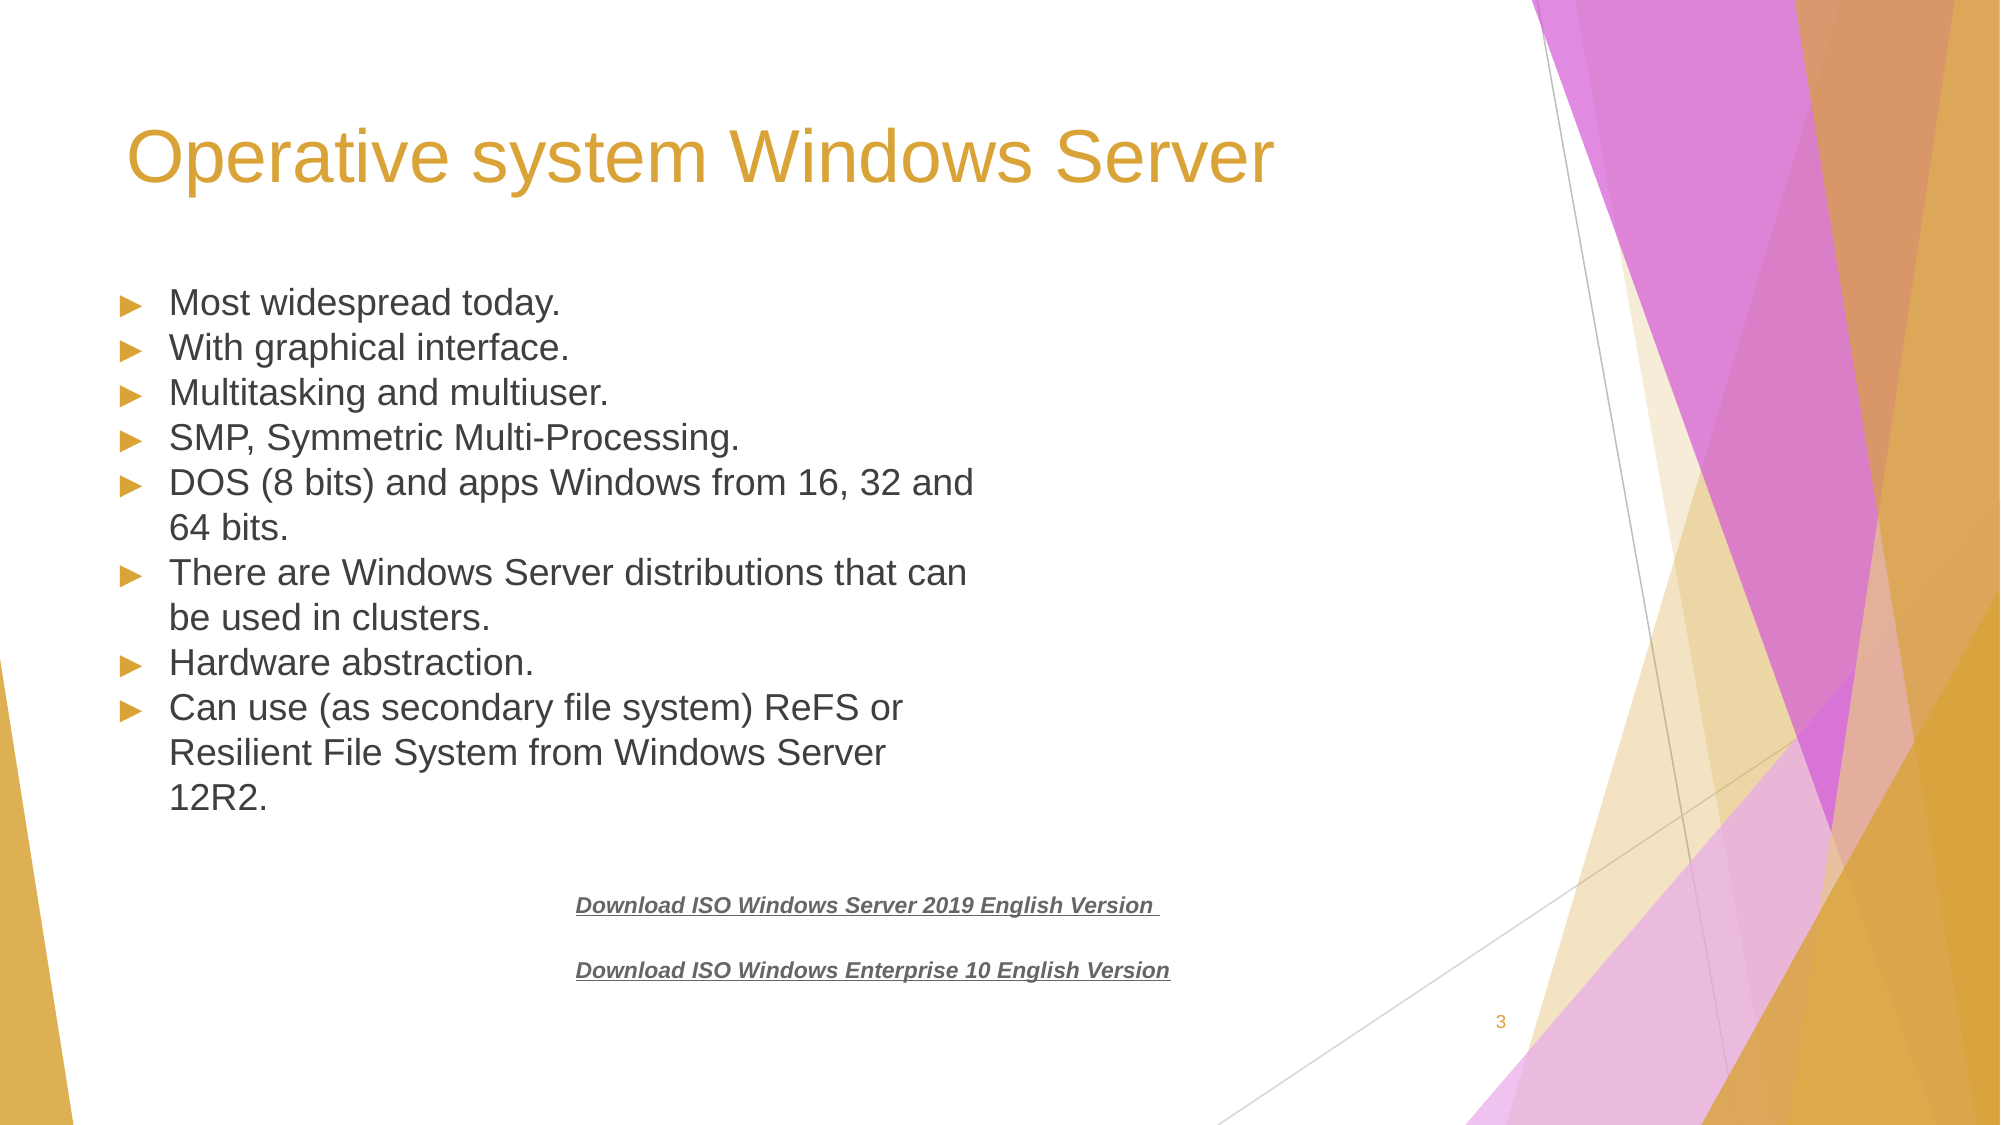

# Operative system Windows Server
Most widespread today.
With graphical interface.
Multitasking and multiuser.
SMP, Symmetric Multi-Processing.
DOS (8 bits) and apps Windows from 16, 32 and 64 bits.
There are Windows Server distributions that can be used in clusters.
Hardware abstraction.
Can use (as secondary file system) ReFS or Resilient File System from Windows Server 12R2.
Download ISO Windows Server 2019 English Version
Download ISO Windows Enterprise 10 English Version
3